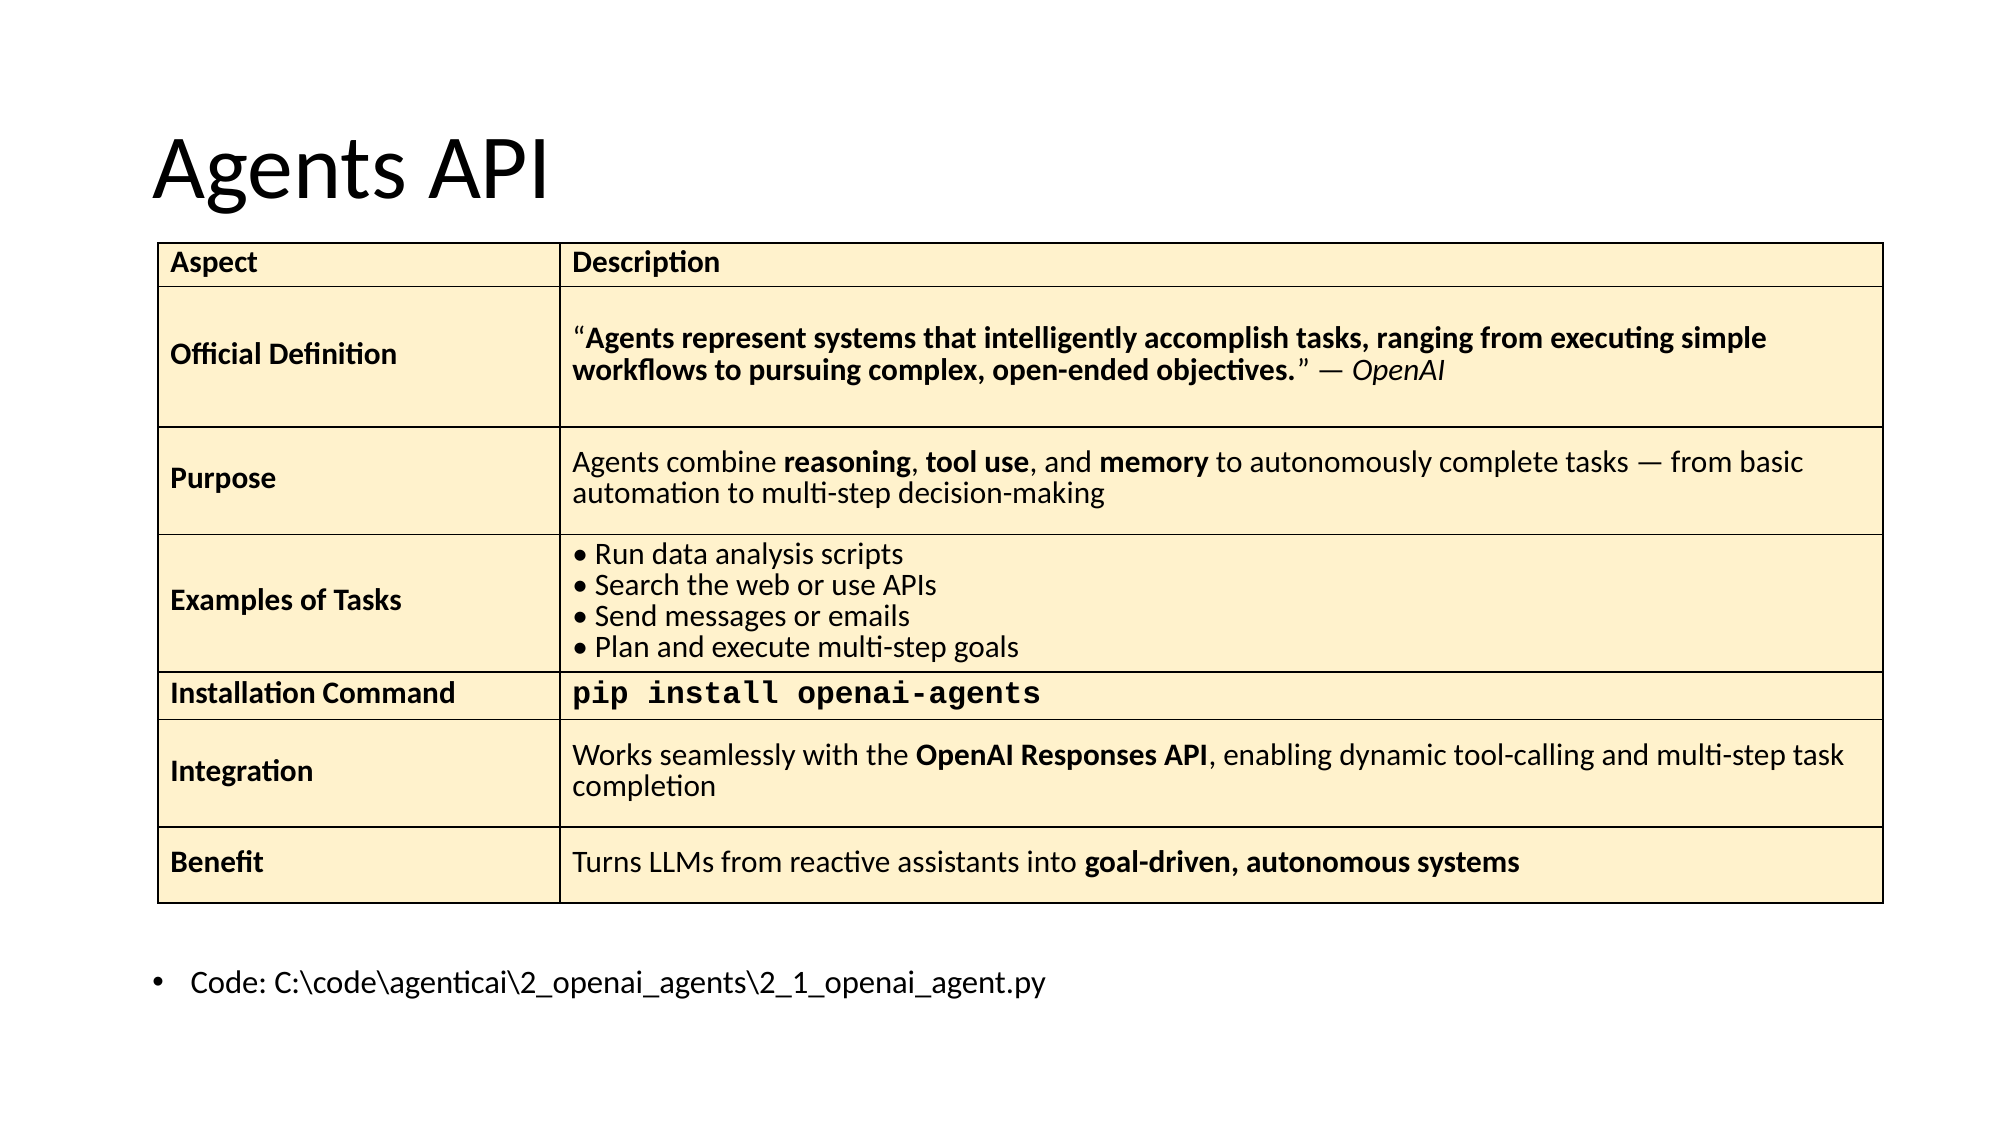

# Agents API
| Aspect | Description |
| --- | --- |
| Official Definition | “Agents represent systems that intelligently accomplish tasks, ranging from executing simple workflows to pursuing complex, open-ended objectives.” — OpenAI |
| Purpose | Agents combine reasoning, tool use, and memory to autonomously complete tasks — from basic automation to multi-step decision-making |
| Examples of Tasks | • Run data analysis scripts • Search the web or use APIs • Send messages or emails • Plan and execute multi-step goals |
| Installation Command | pip install openai-agents |
| Integration | Works seamlessly with the OpenAI Responses API, enabling dynamic tool-calling and multi-step task completion |
| Benefit | Turns LLMs from reactive assistants into goal-driven, autonomous systems |

Code: C:\code\agenticai\2_openai_agents\2_1_openai_agent.py